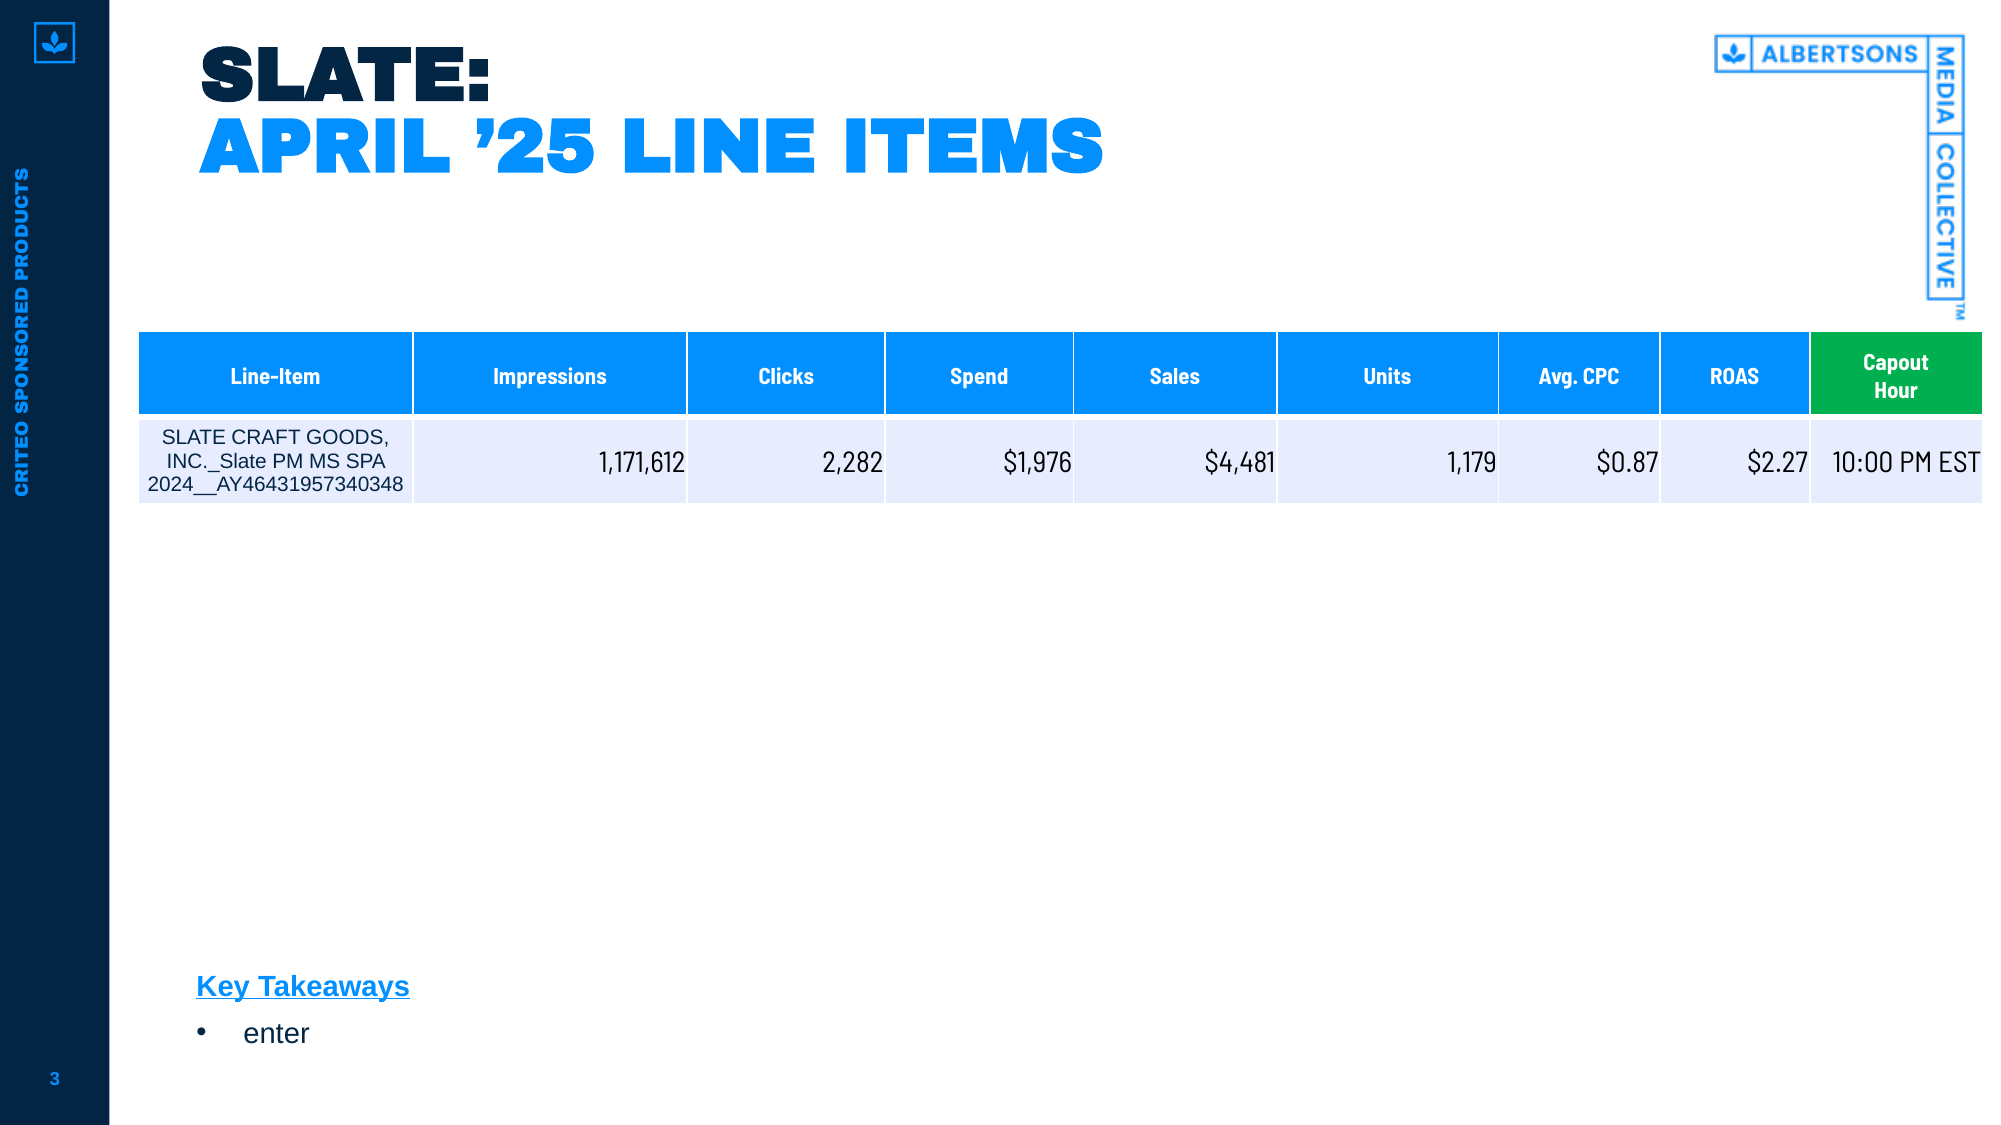

# SLATE: APRIL ’25 LINE ITEMS
Criteo sponsored products

| Line-Item | Impressions | Clicks | Spend | Sales | Units | Avg. CPC | ROAS | Capout Hour |
| --- | --- | --- | --- | --- | --- | --- | --- | --- |
| SLATE CRAFT GOODS, INC.\_Slate PM MS SPA 2024\_\_AY46431957340348 | 1,171,612 | 2,282 | $1,976 | $4,481 | 1,179 | $0.87 | $2.27 | 10:00 PM EST |
Key Takeaways
enter